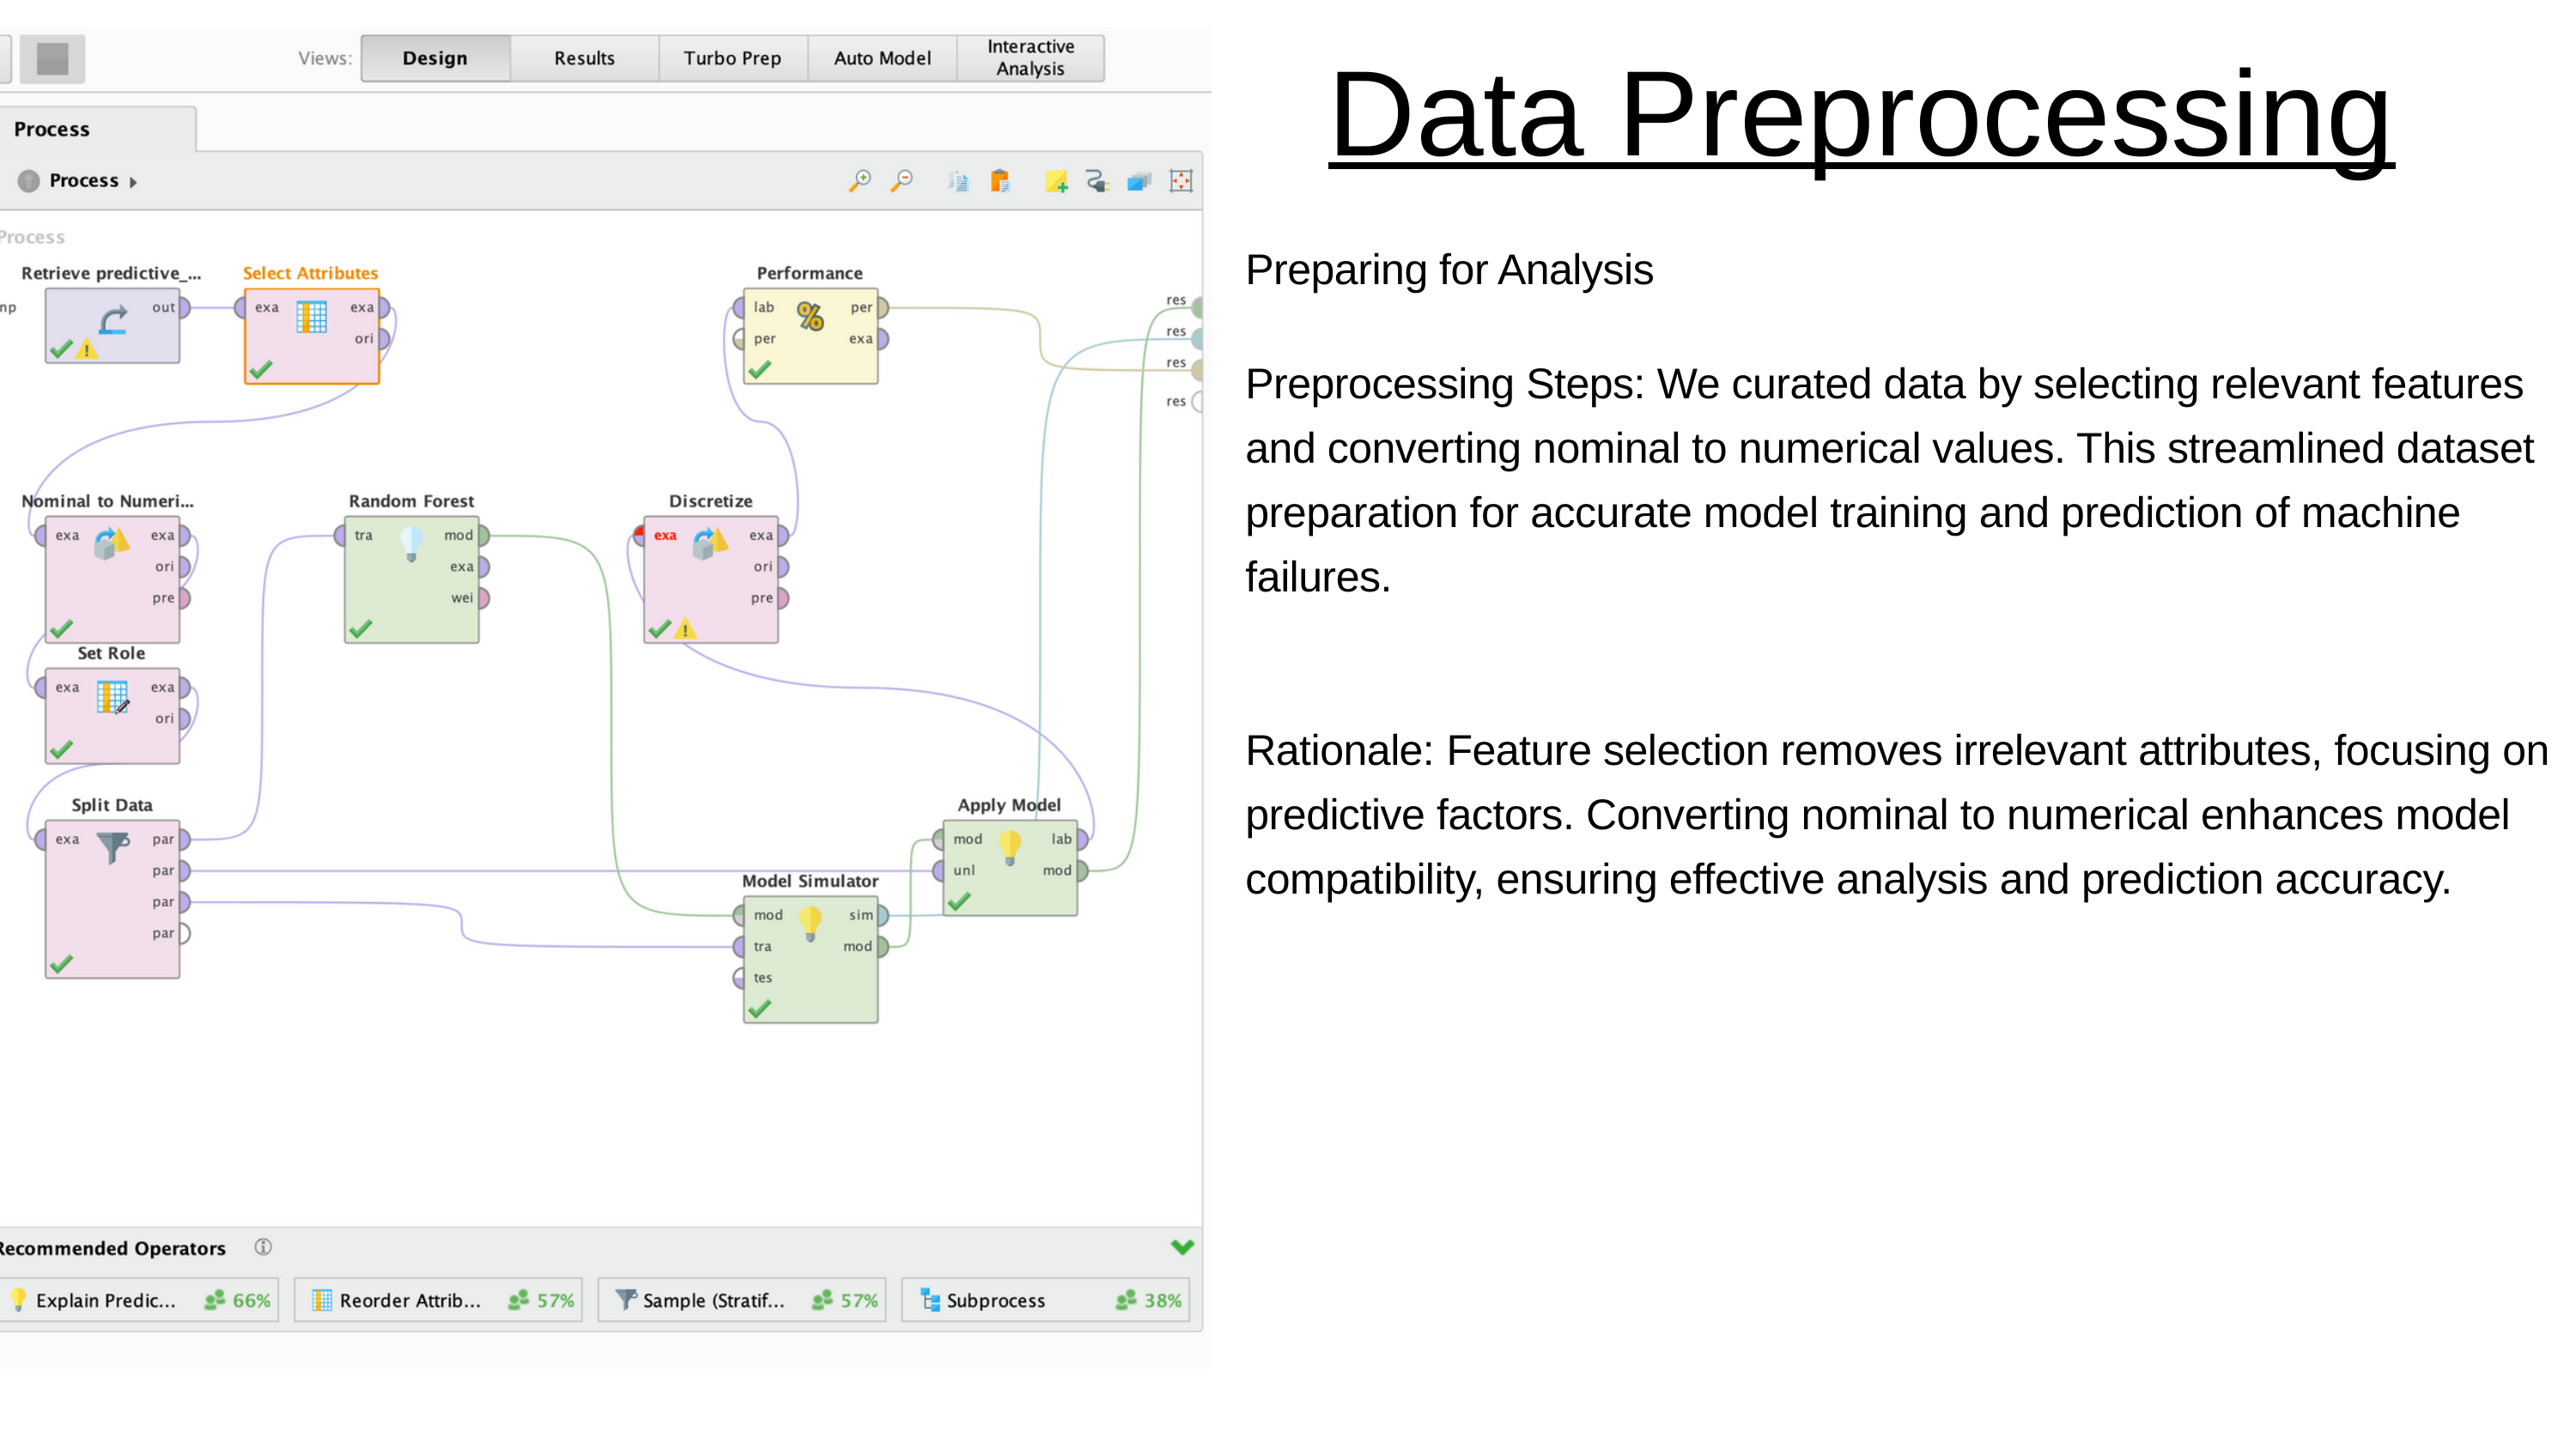

Data Preprocessing

Preparing for Analysis

Preprocessing Steps: We curated data by selecting relevant features and converting nominal to numerical values. This streamlined dataset preparation for accurate model training and prediction of machine failures.
Rationale: Feature selection removes irrelevant attributes, focusing on predictive factors. Converting nominal to numerical enhances model compatibility, ensuring effective analysis and prediction accuracy.